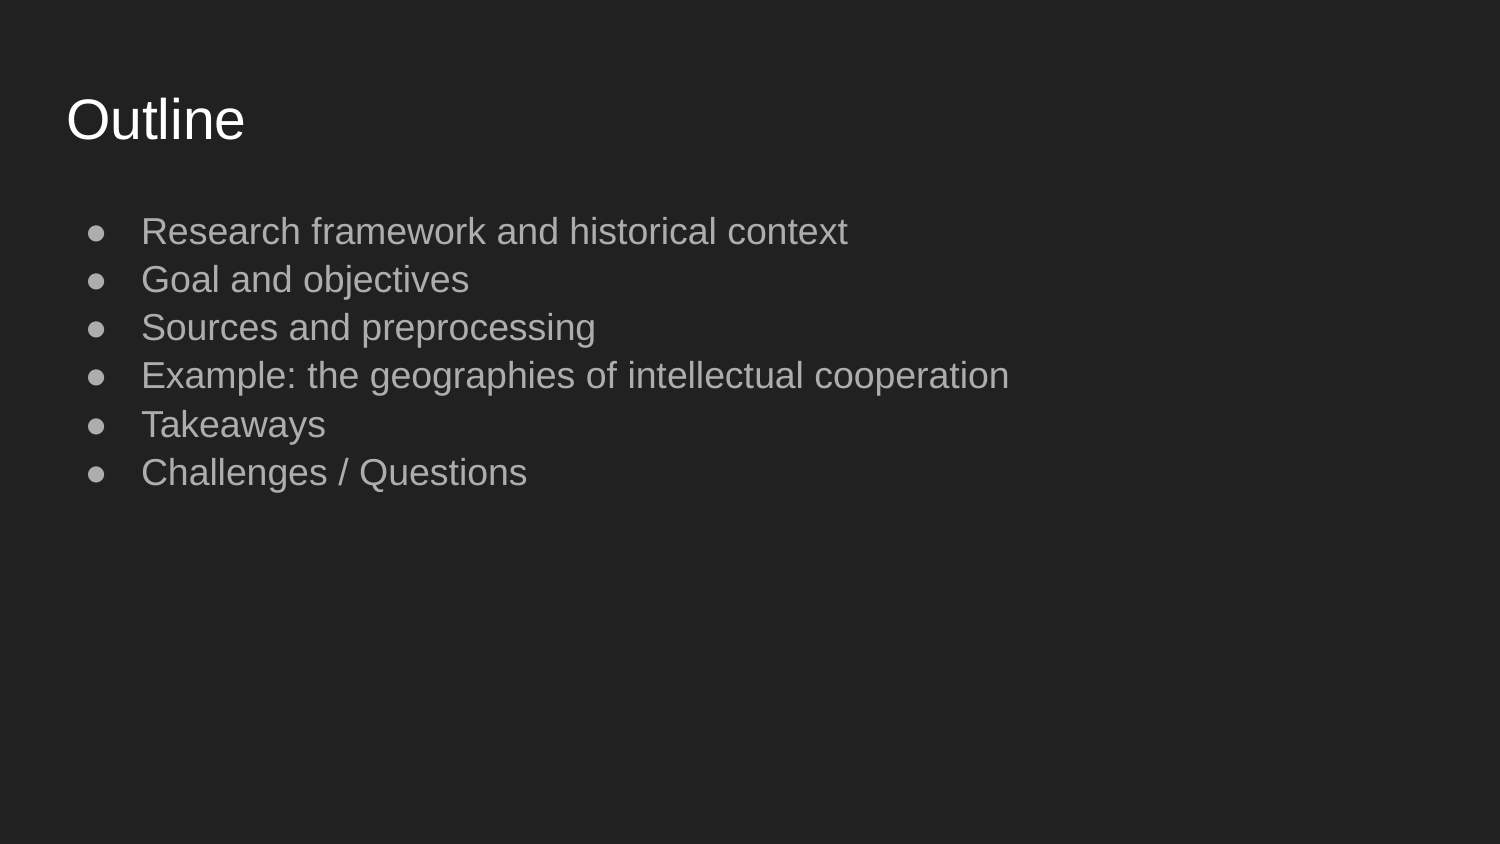

# Outline
Research framework and historical context
Goal and objectives
Sources and preprocessing
Example: the geographies of intellectual cooperation
Takeaways
Challenges / Questions